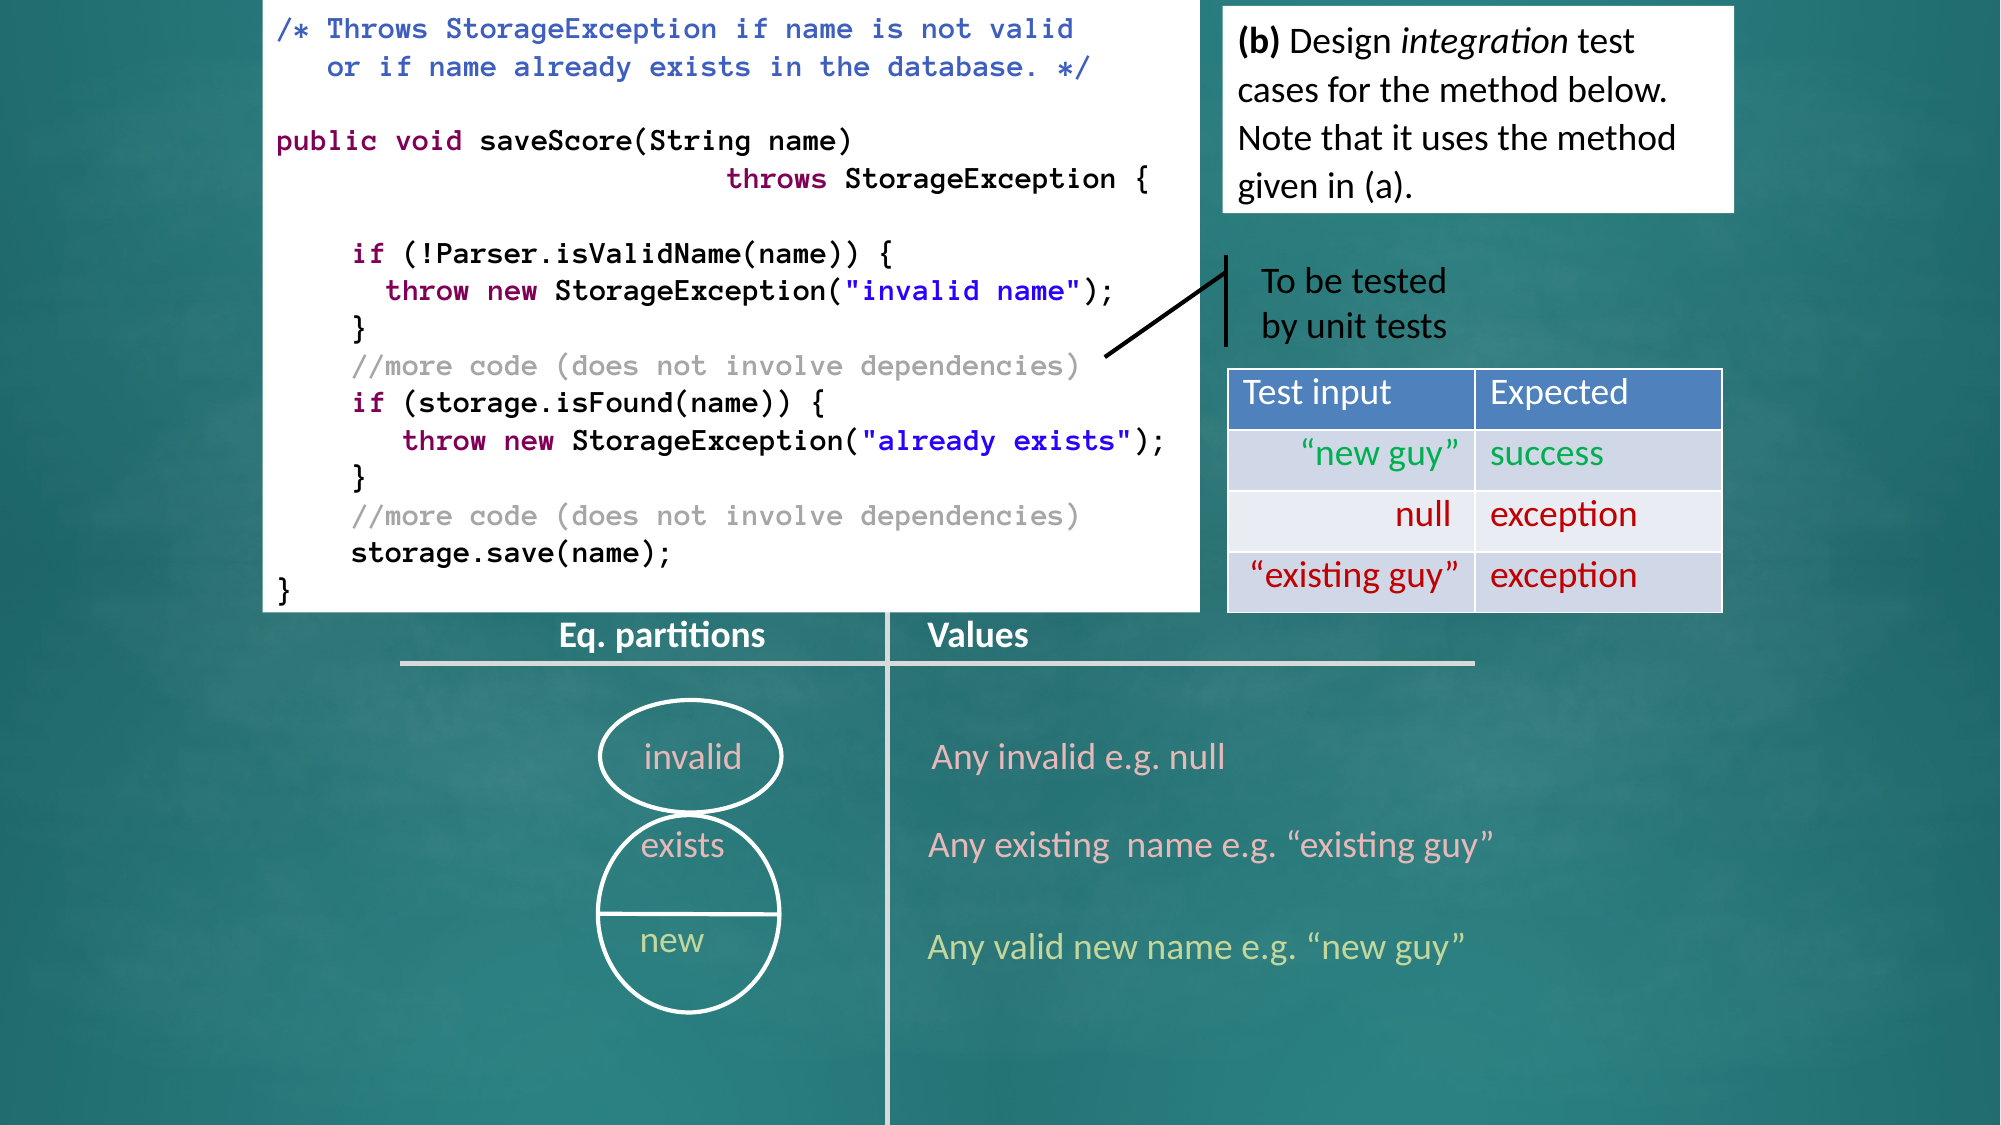

/* Throws StorageException if name is not valid
   or if name already exists in the database. */

public void saveScore(String name)
			throws StorageException {

if (!Parser.isValidName(name)) {
  throw new StorageException("invalid name");
}
//more code (does not involve dependencies)
if (storage.isFound(name)) {
   throw new StorageException("already exists");
}
//more code (does not involve dependencies)
storage.save(name);
}
(b) Design integration test cases for the method below. Note that it uses the method given in (a).
To be tested by unit tests
| Test input | Expected |
| --- | --- |
| “new guy” | success |
| null | exception |
| “existing guy” | exception |
Eq. partitions
Values

invalid
Any invalid e.g. null
exists
Any existing  name e.g. “existing guy”

new
Any valid new name e.g. “new guy”